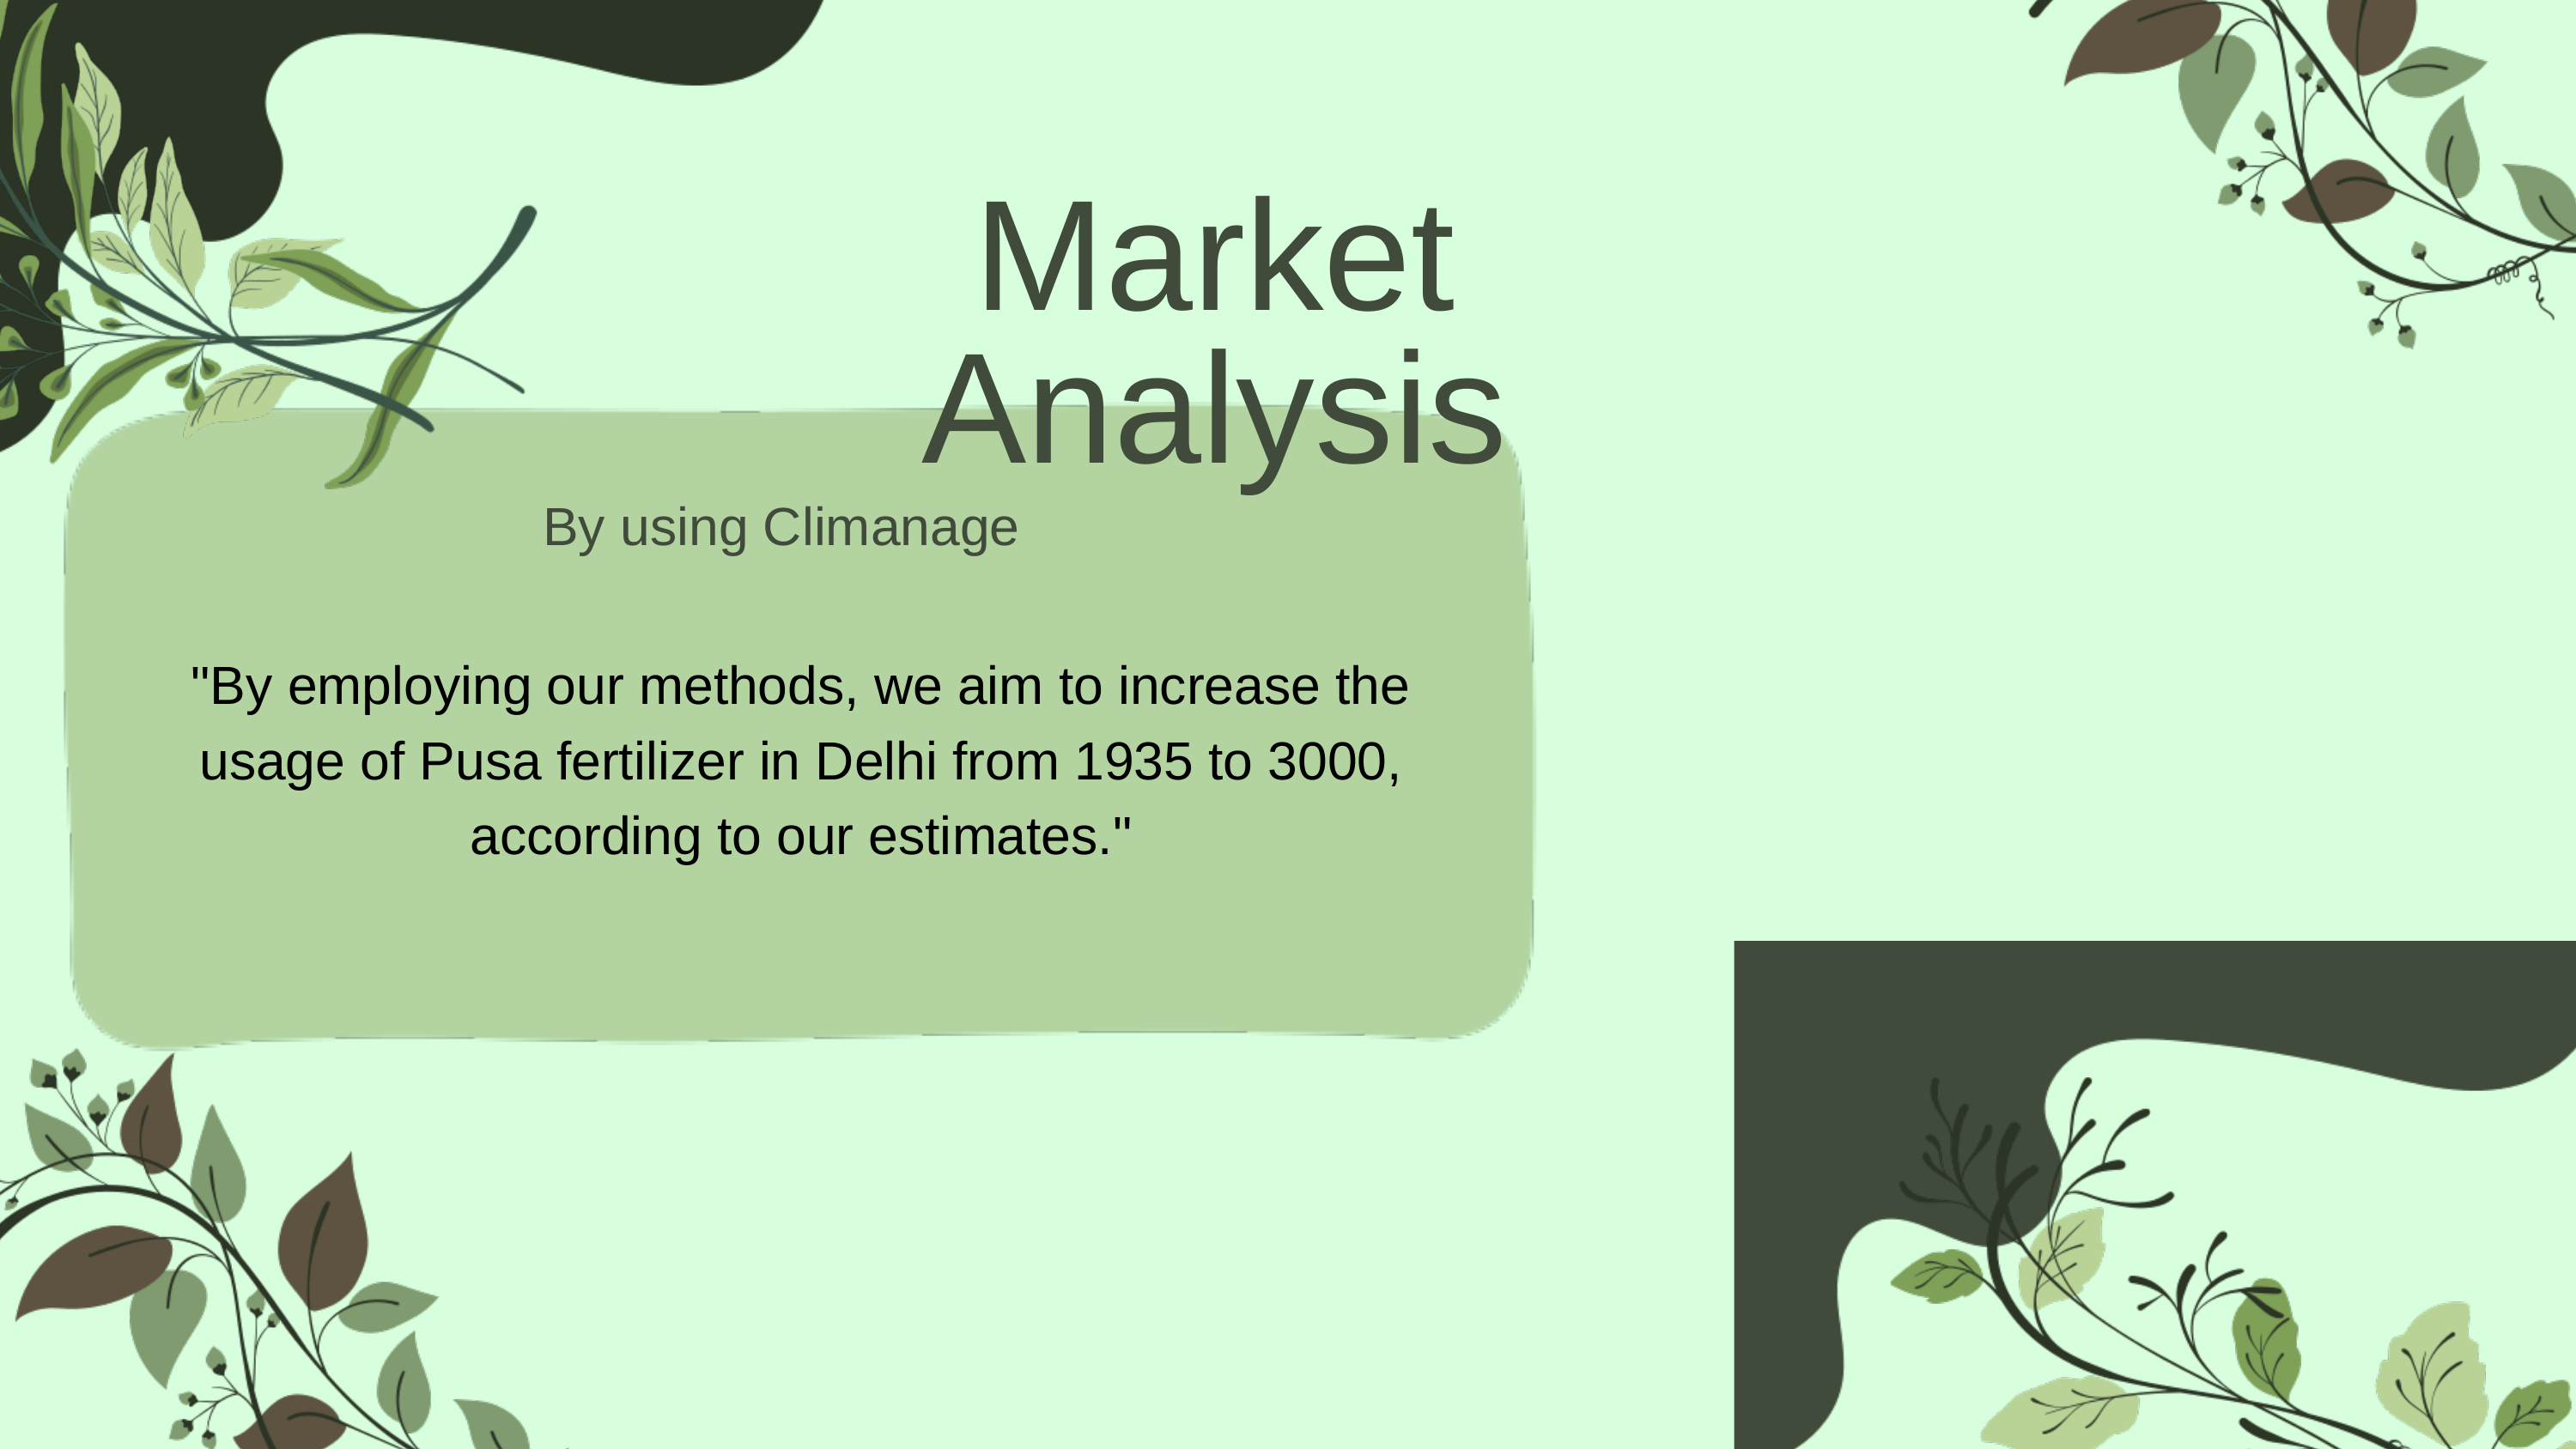

Market Analysis

By using Climanage
"By employing our methods, we aim to increase the usage of Pusa fertilizer in Delhi from 1935 to 3000, according to our estimates."